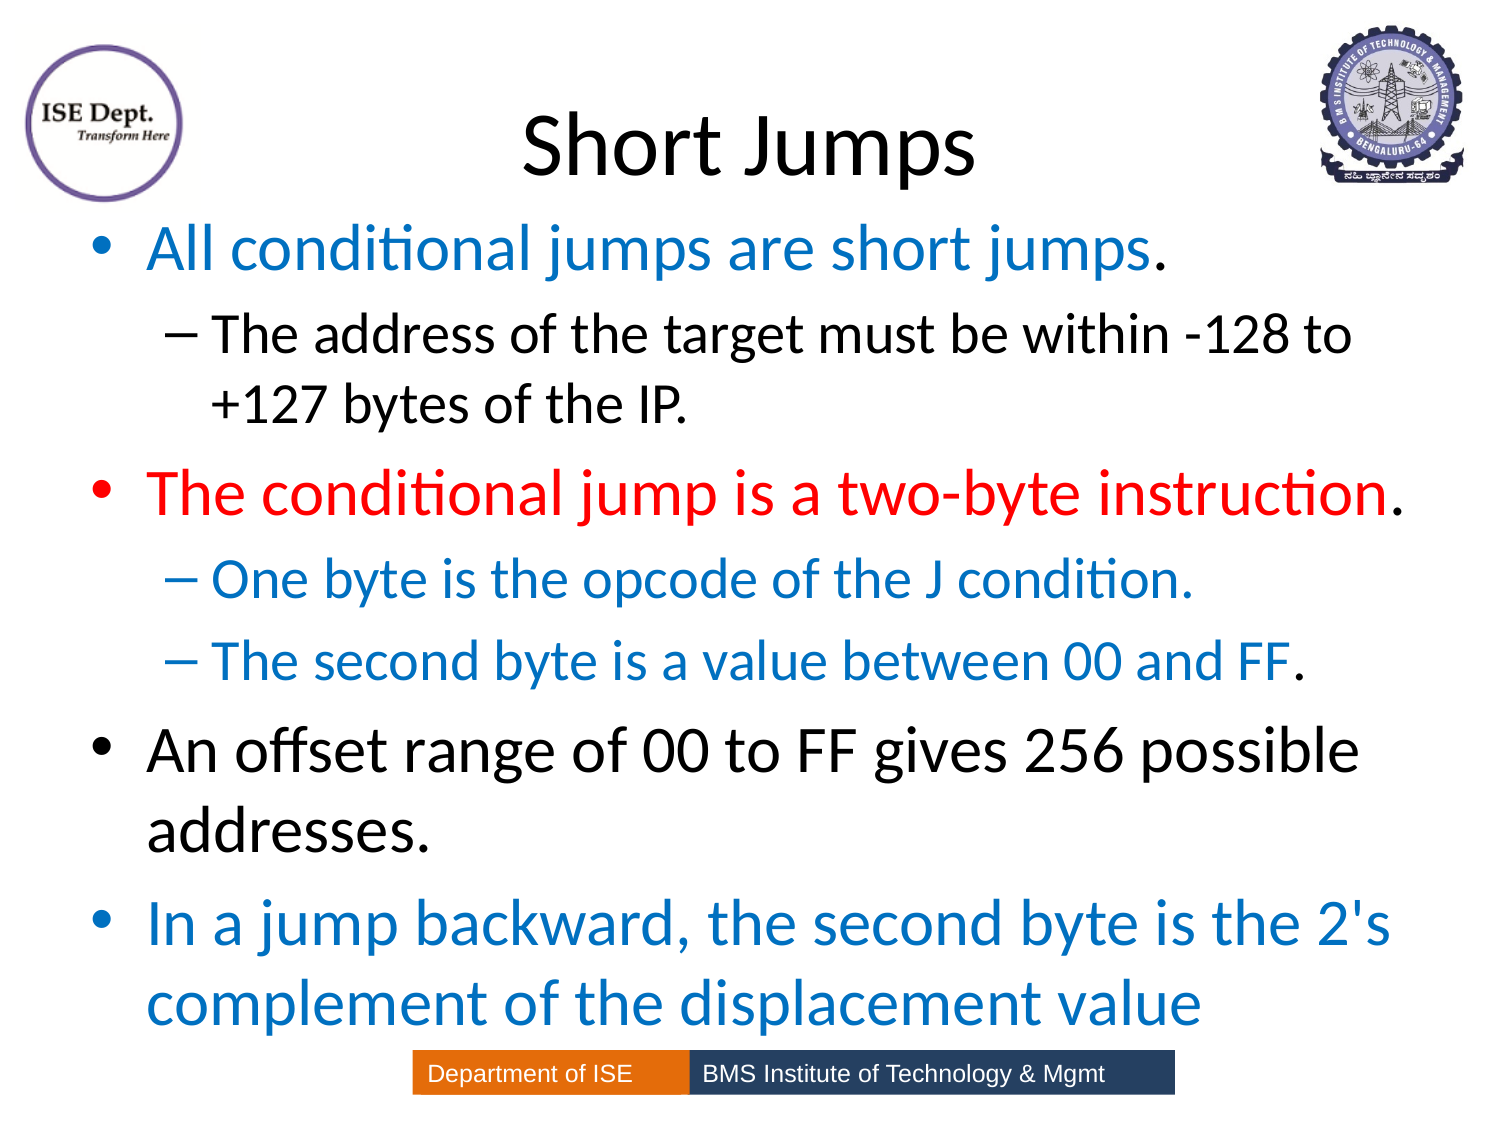

# Short Jumps
All conditional jumps are short jumps.
The address of the target must be within -128 to +127 bytes of the IP.
The conditional jump is a two-byte instruction.
One byte is the opcode of the J condition.
The second byte is a value between 00 and FF.
An offset range of 00 to FF gives 256 possible addresses.
In a jump backward, the second byte is the 2's complement of the displacement value